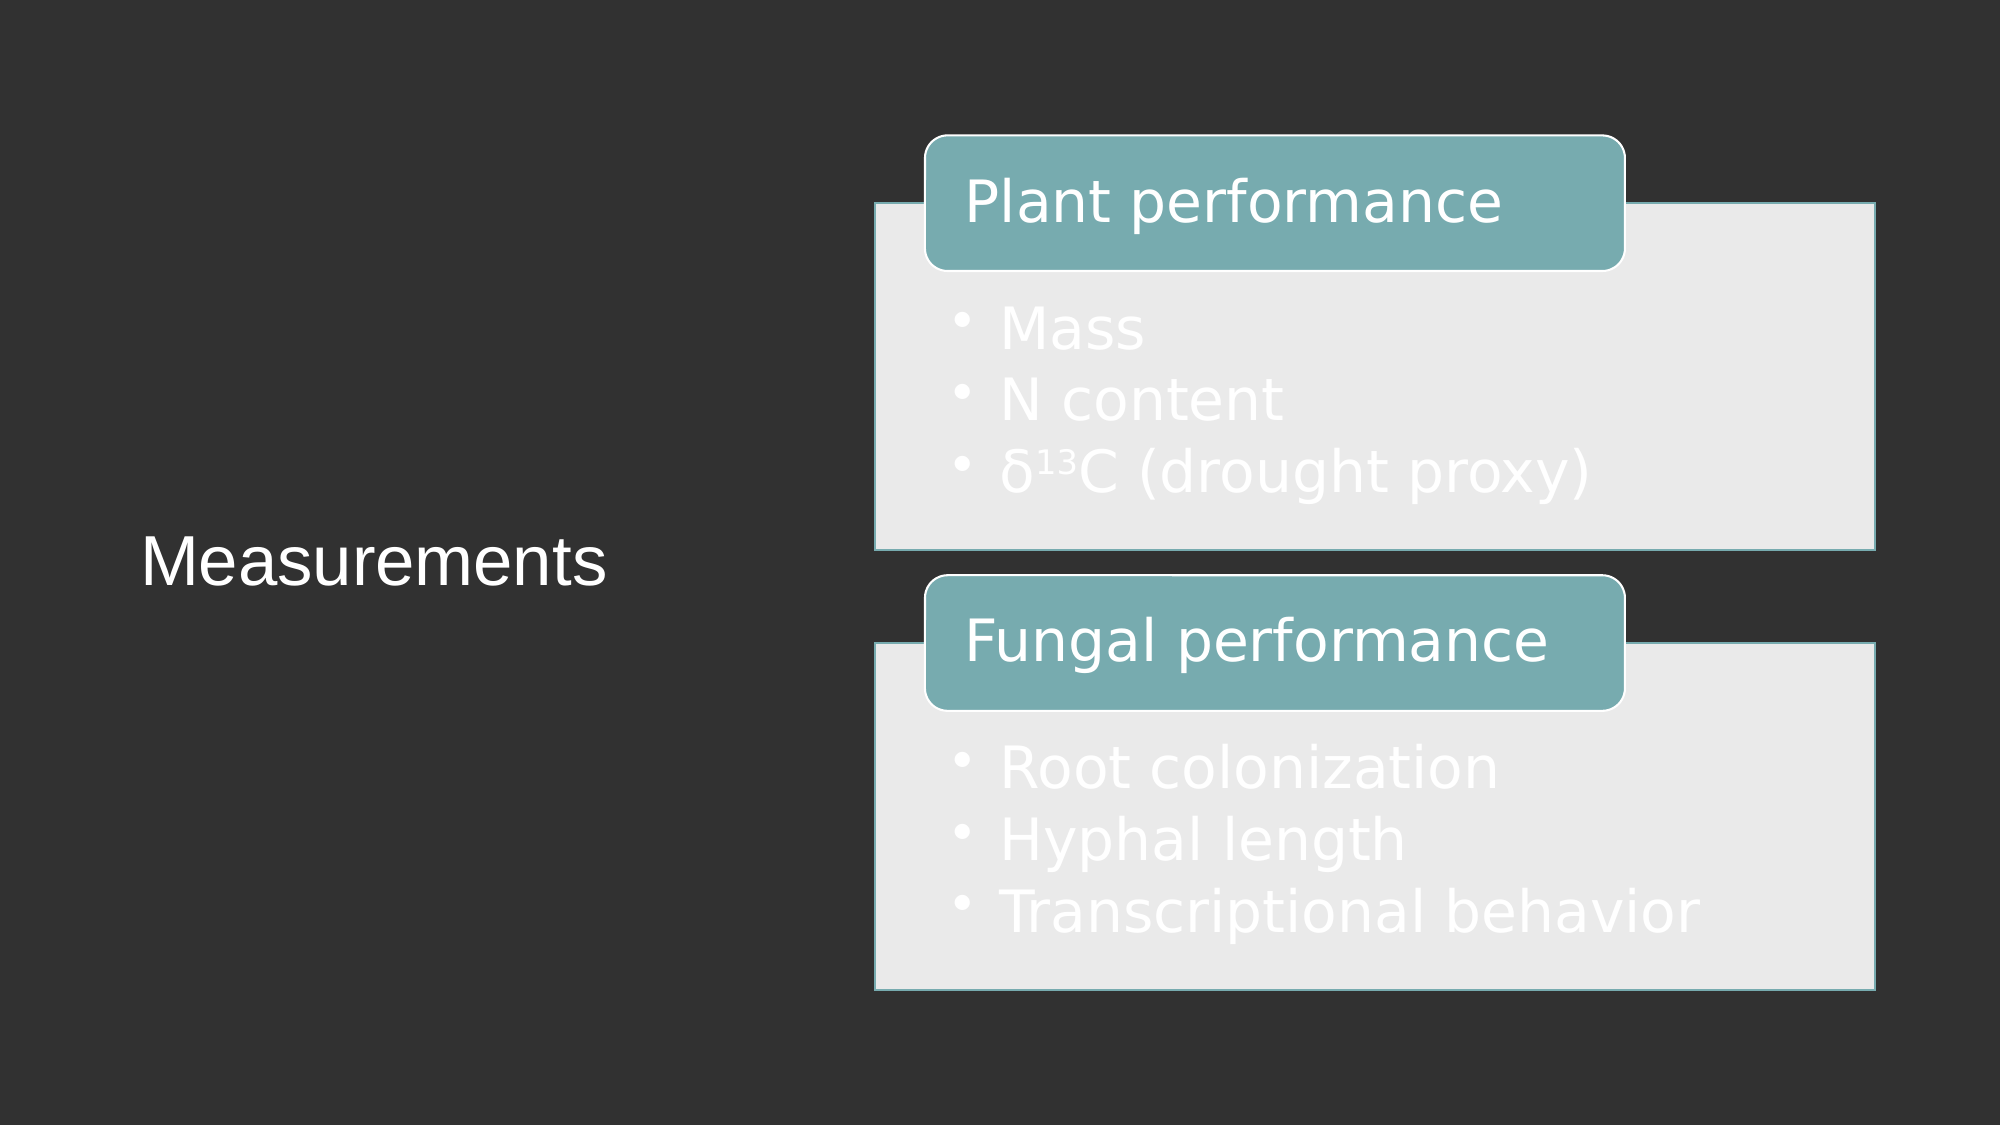

Mass
N content
ẟ13C (drought proxy)
Plant performance
Root colonization
Hyphal length
Transcriptional behavior
Fungal performance
# Measurements